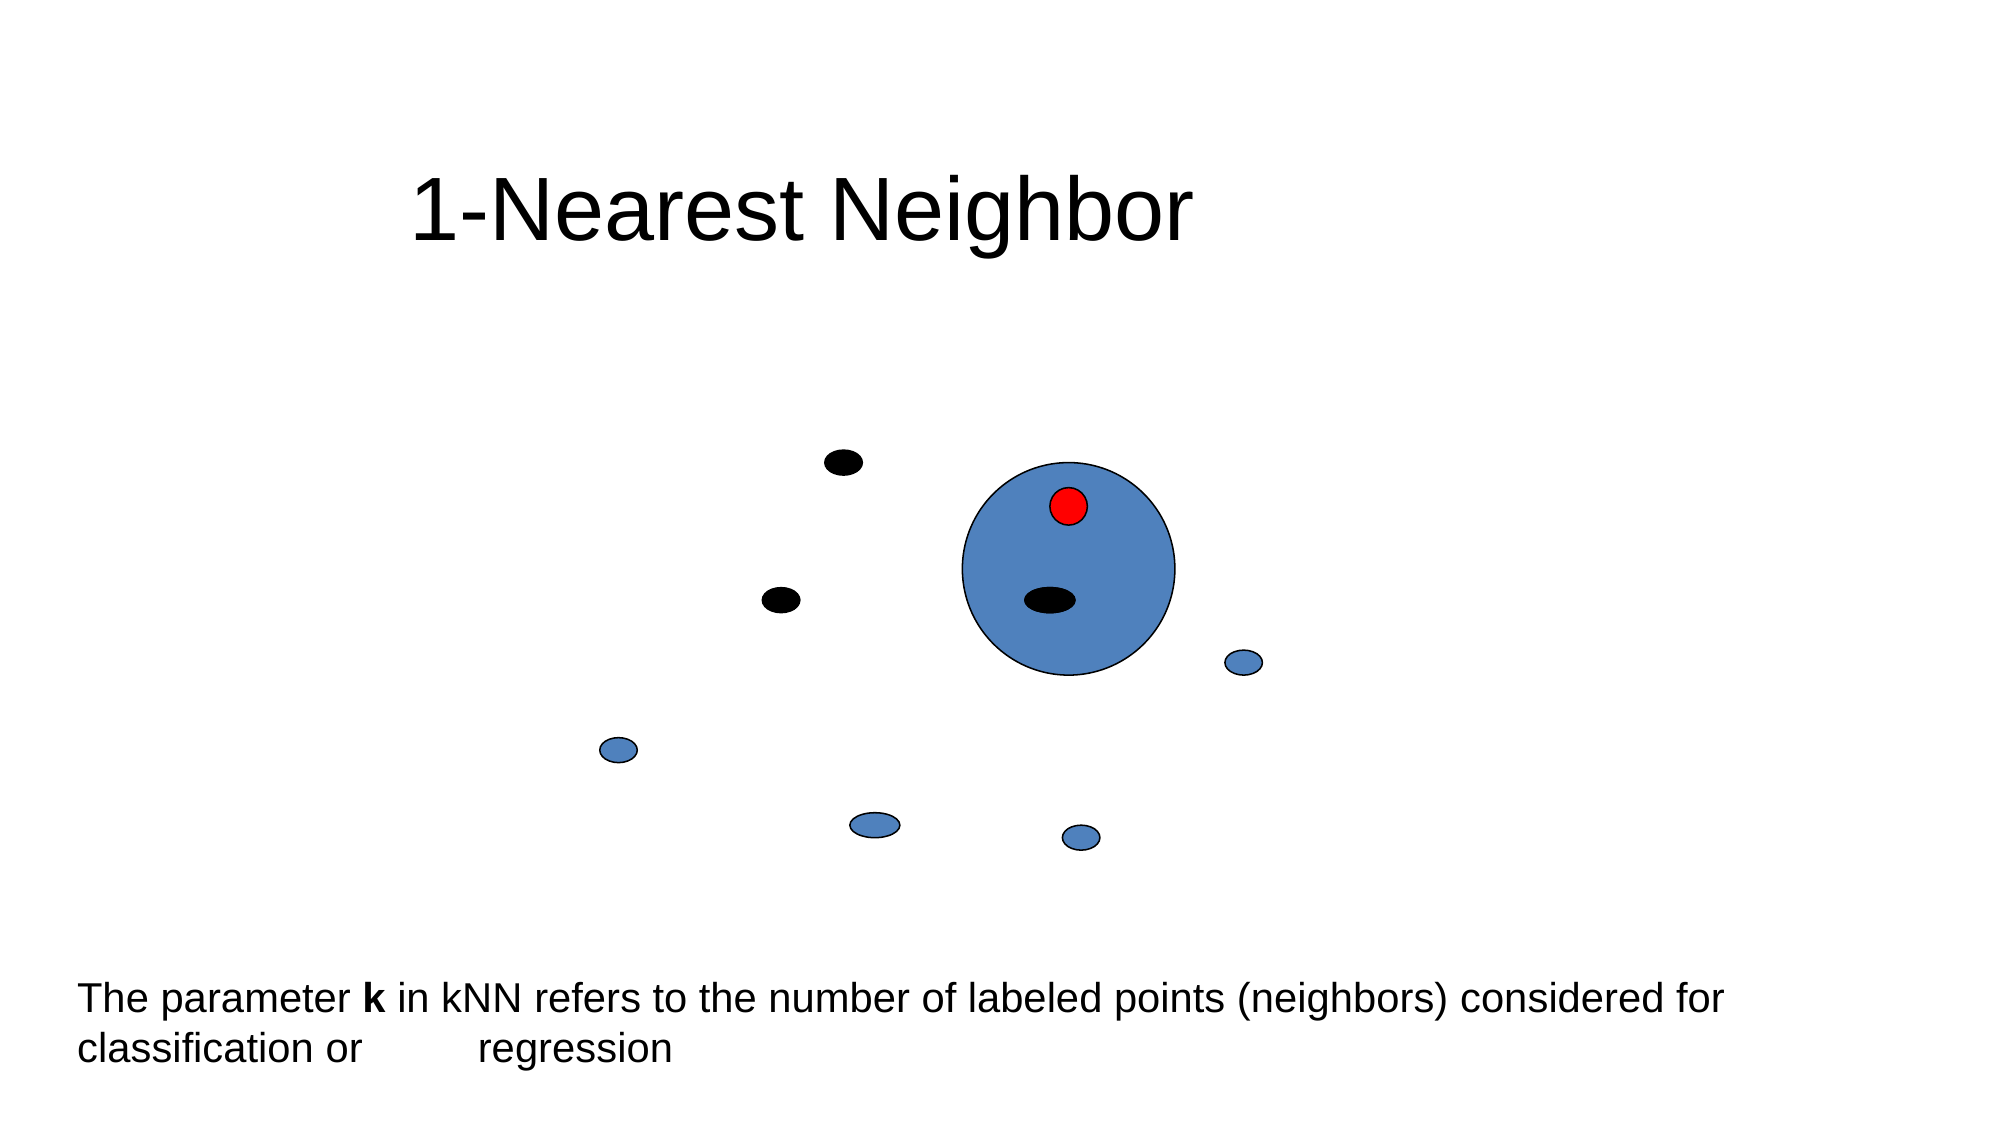

# 1-Nearest Neighbor

The parameter k in kNN refers to the number of labeled points (neighbors) considered for classification or          regression